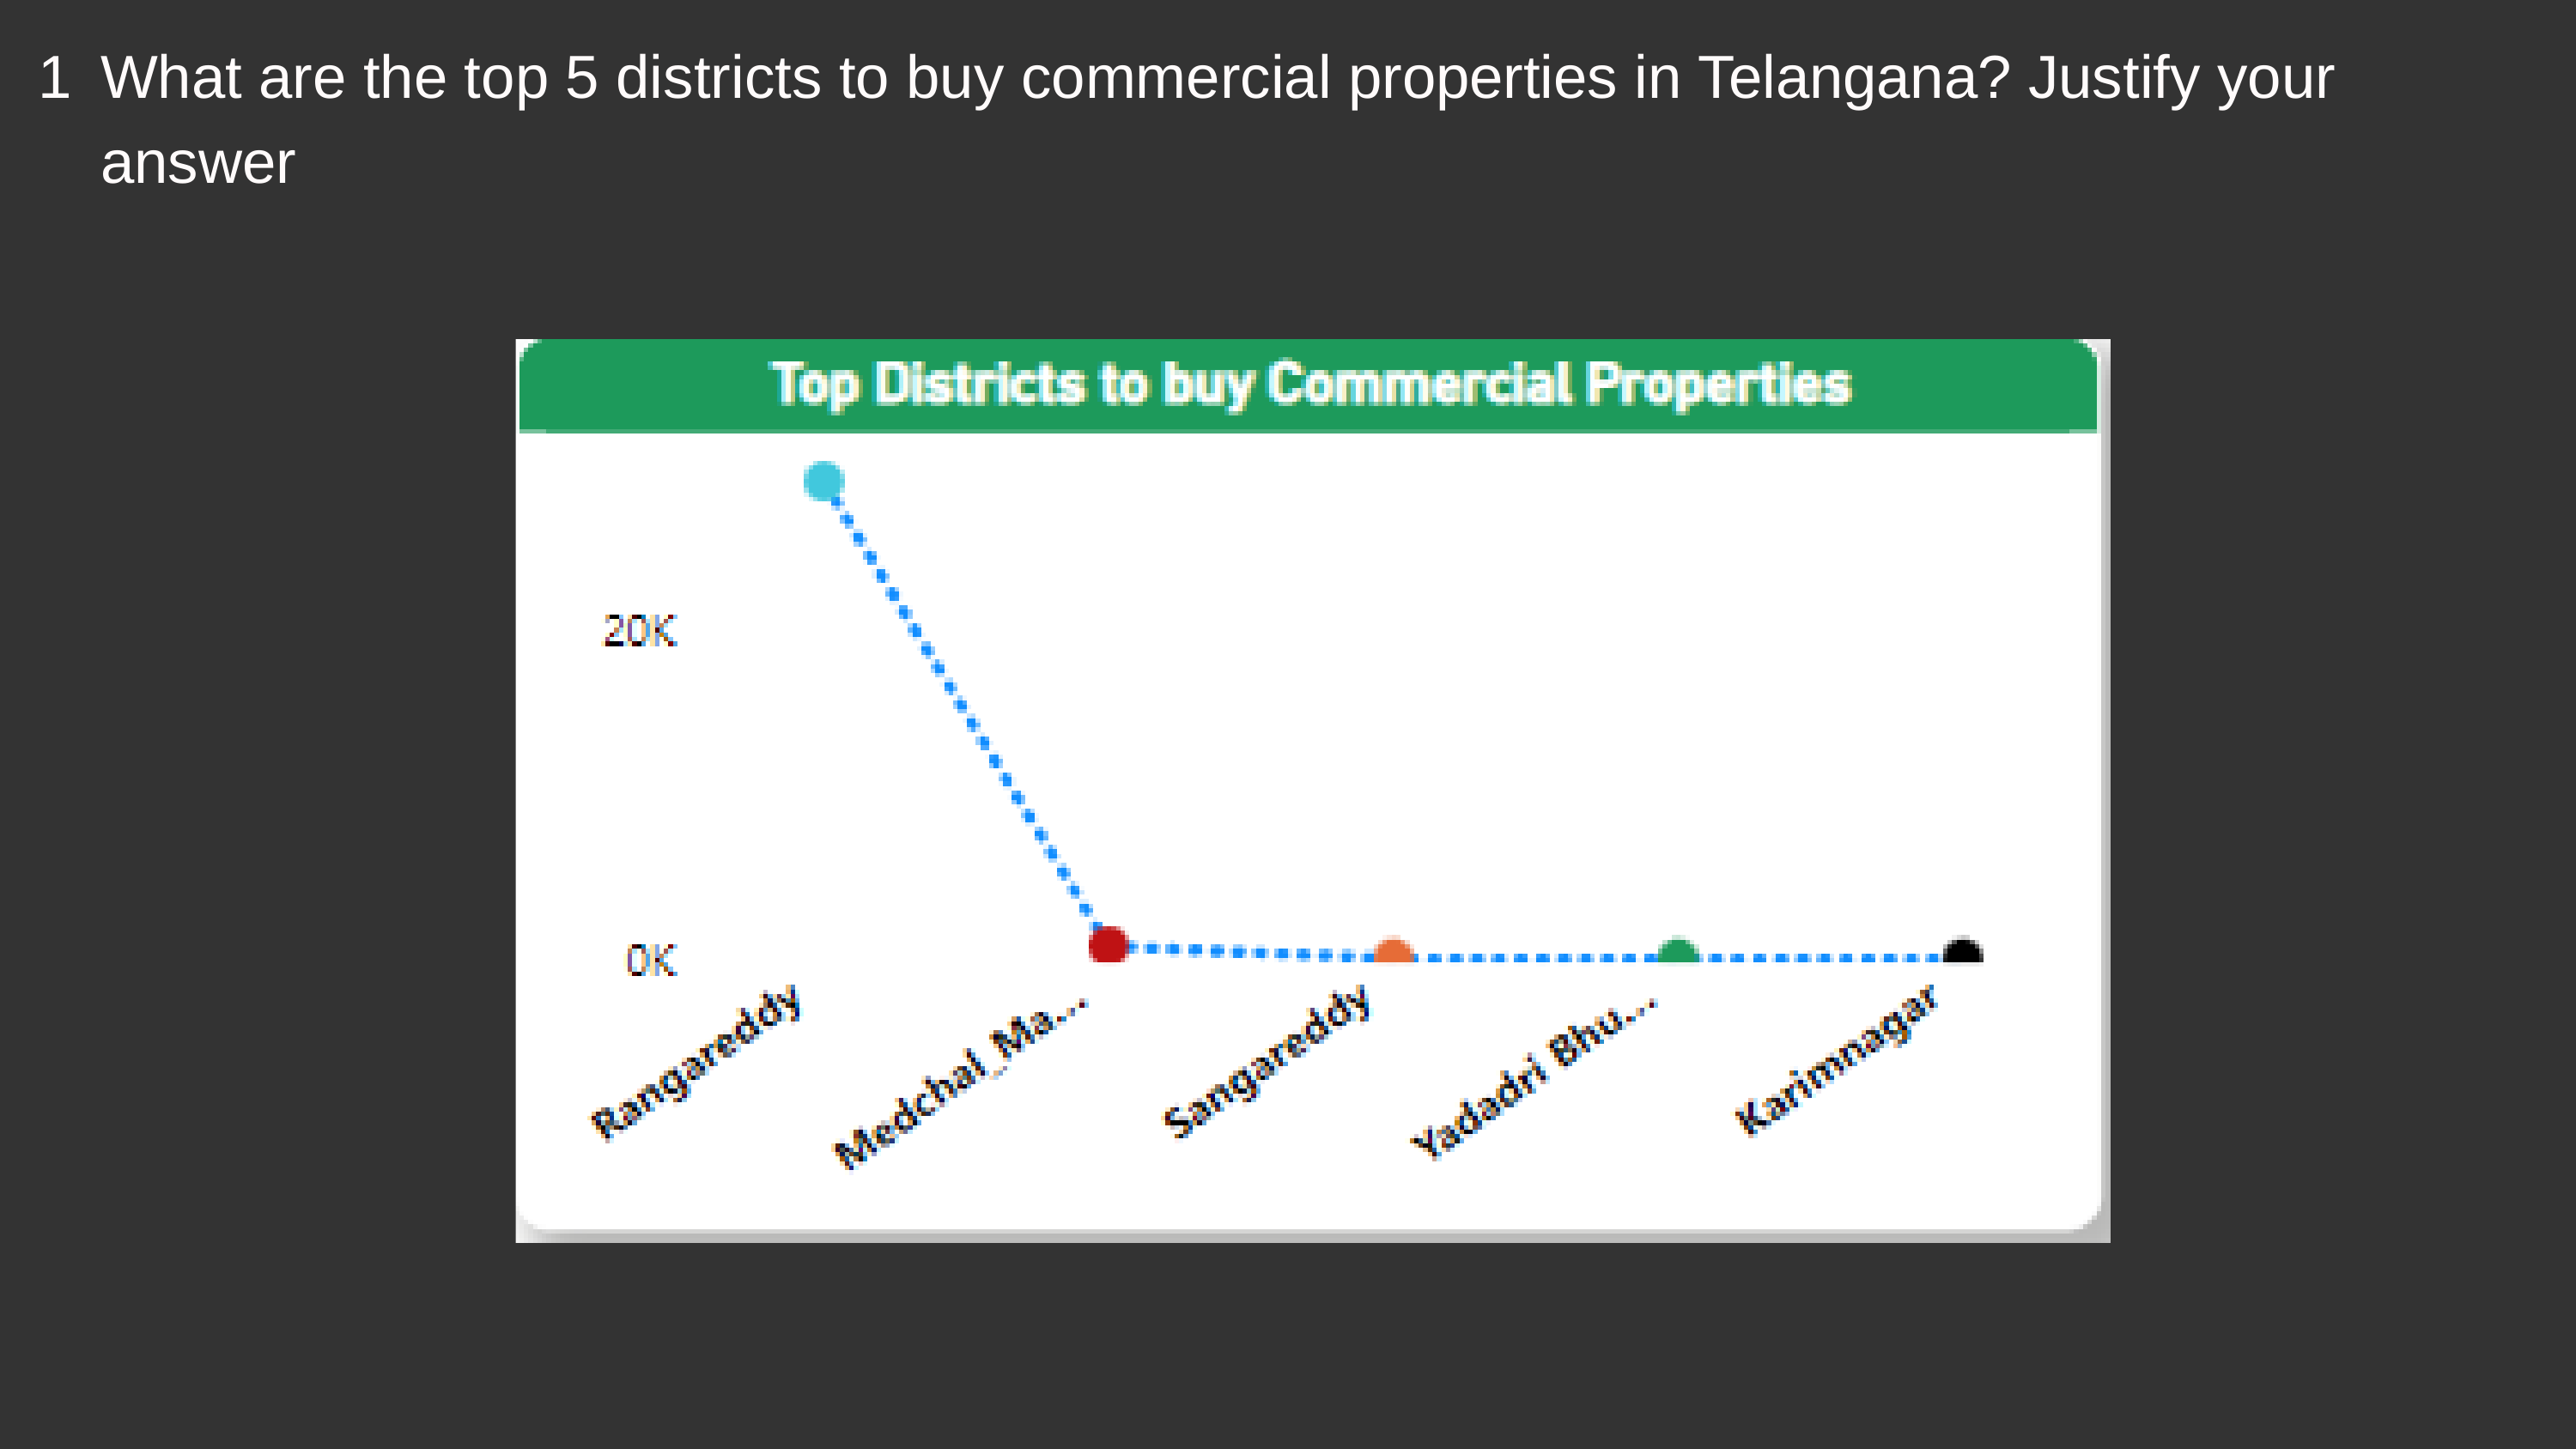

1
What are the top 5 districts to buy commercial properties in Telangana? Justify your answer